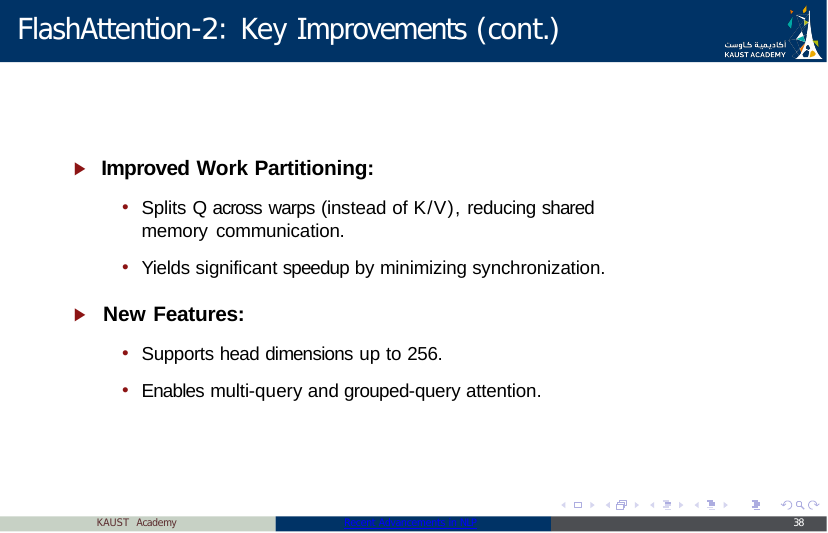

# FlashAttention-2: Key Improvements (cont.)
▶ Improved Work Partitioning:
Splits Q across warps (instead of K/V), reducing shared memory 	communication.
Yields significant speedup by minimizing synchronization.
▶ New Features:
Supports head dimensions up to 256.
Enables multi-query and grouped-query attention.

KAUST Academy
Recent Advancements in NLP
38